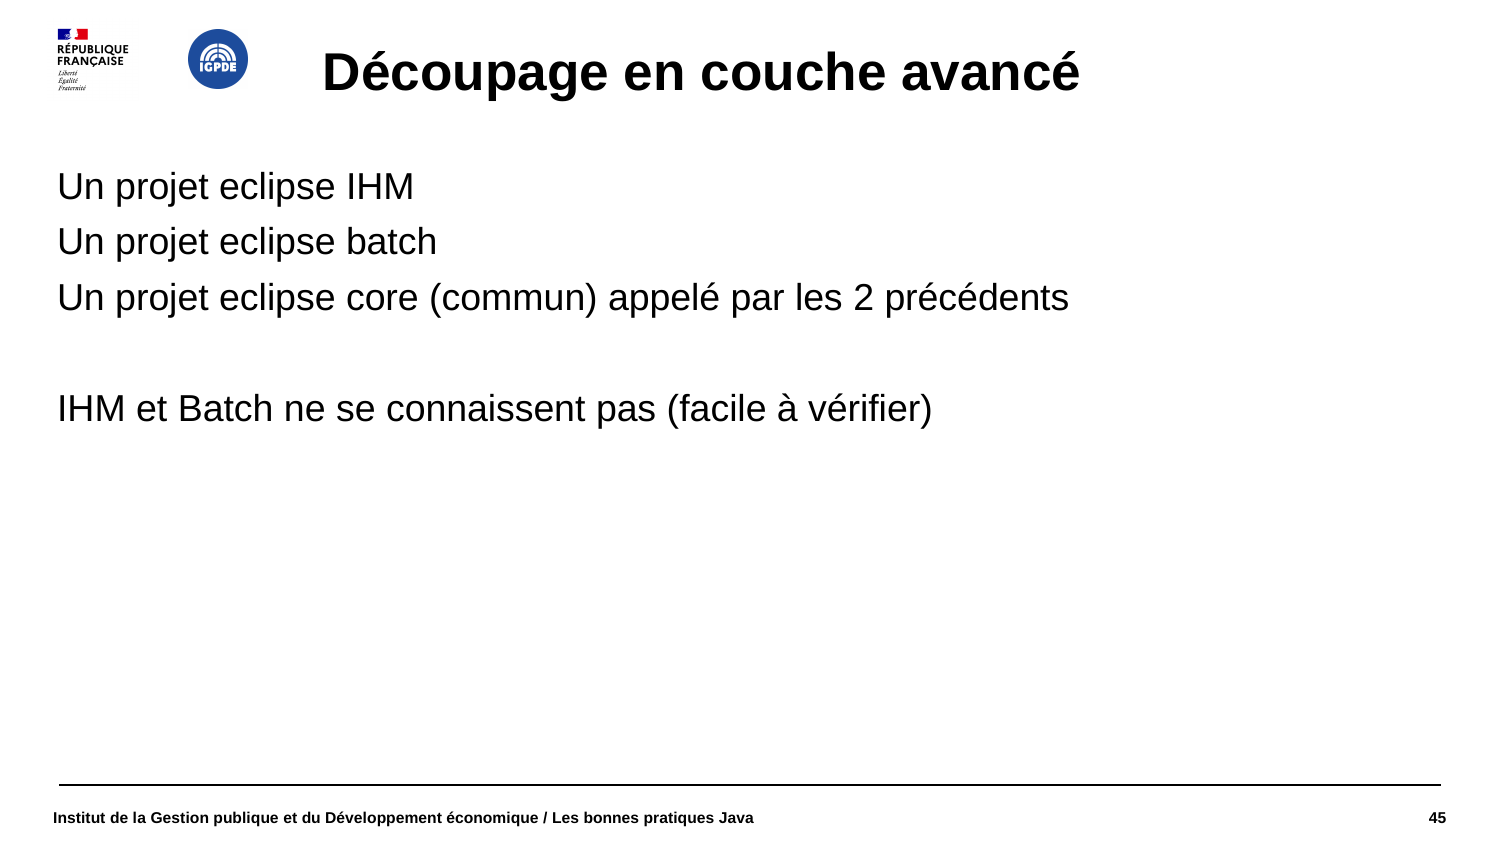

# Découpage en couche avancé
Un projet eclipse IHM
Un projet eclipse batch
Un projet eclipse core (commun) appelé par les 2 précédents

IHM et Batch ne se connaissent pas (facile à vérifier)
Institut de la Gestion publique et du Développement économique / Les bonnes pratiques Java
45